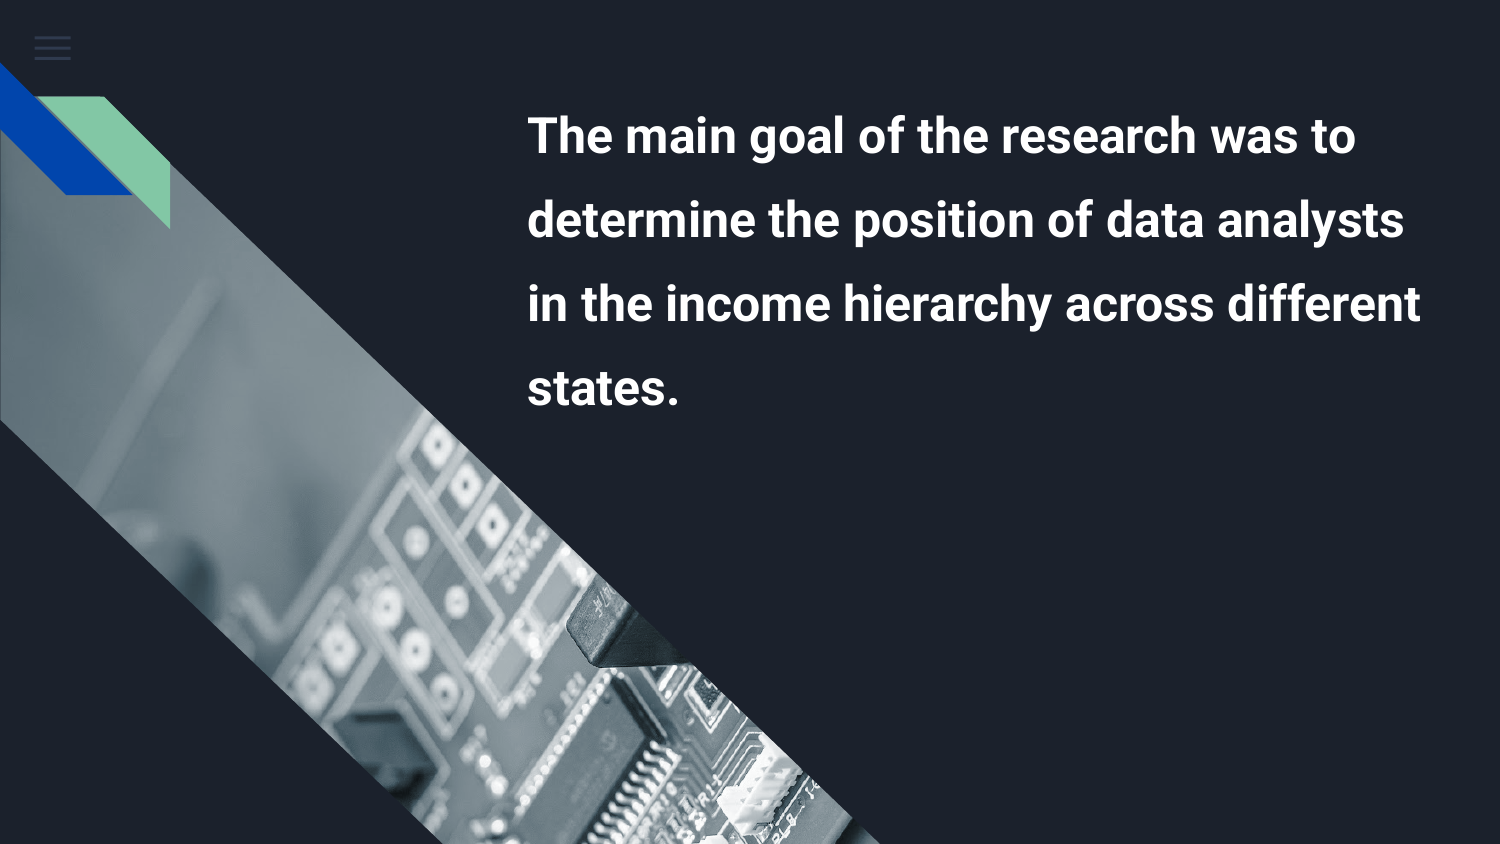

#
The main goal of the research was to determine the position of data analysts in the income hierarchy across different states.